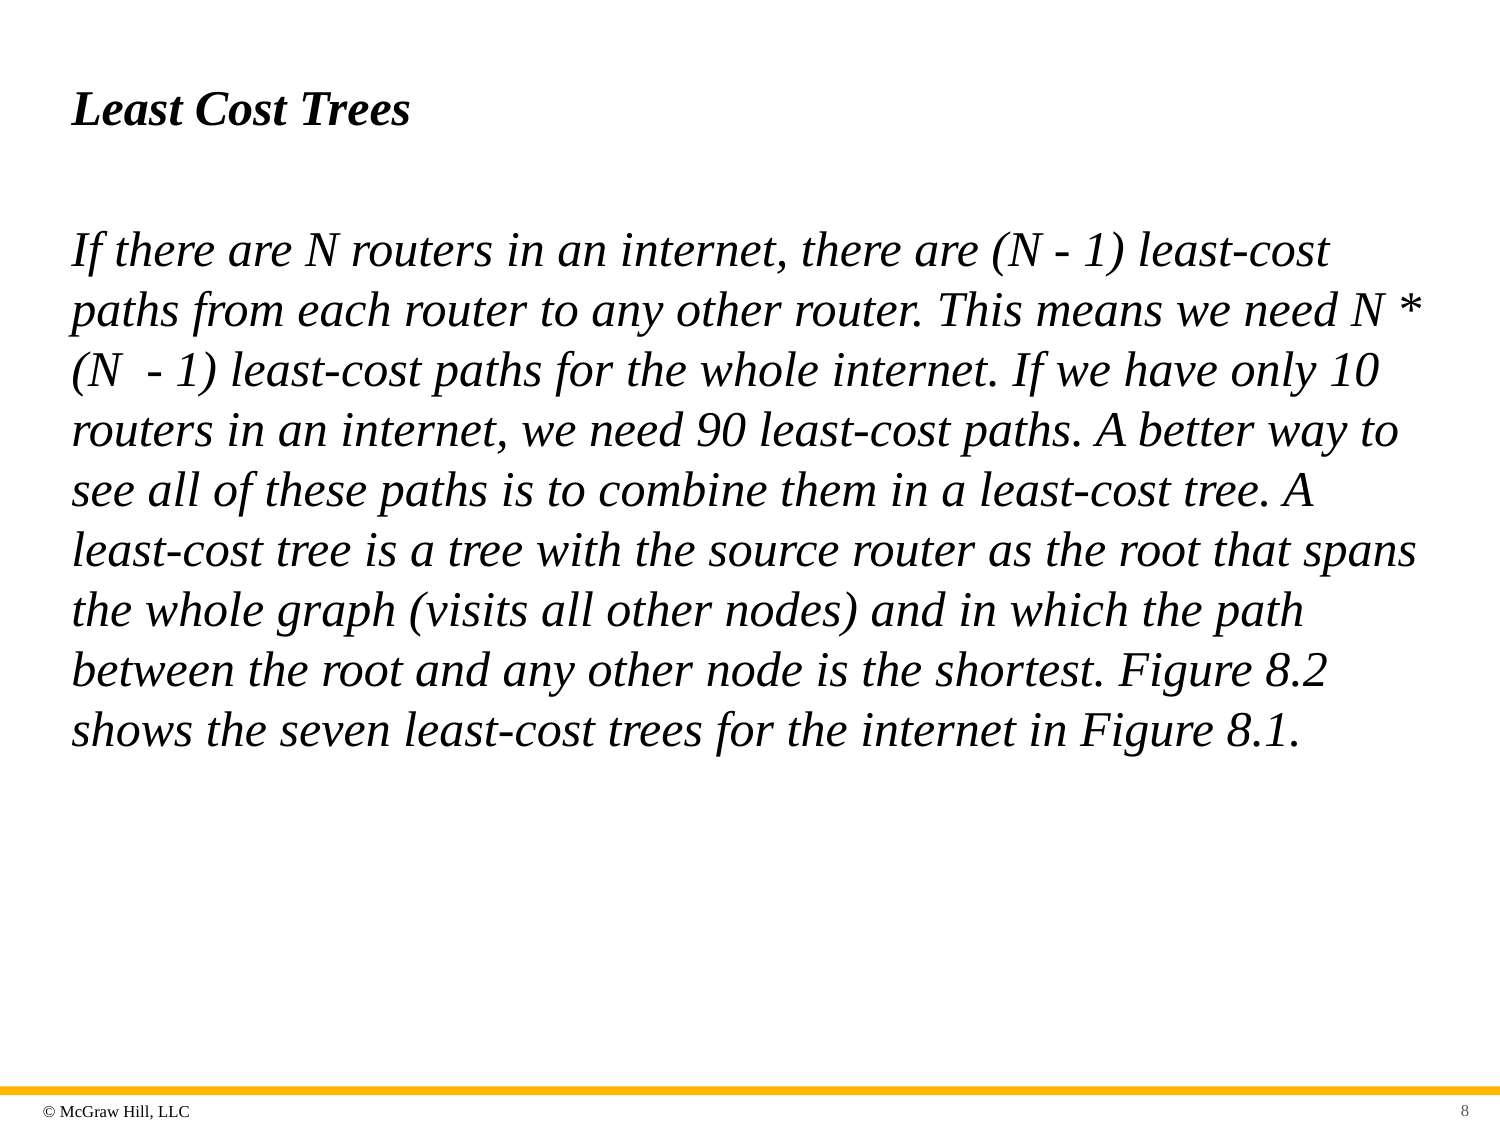

# Least Cost Trees
If there are N routers in an internet, there are (N - 1) least-cost paths from each router to any other router. This means we need N * (N  - 1) least-cost paths for the whole internet. If we have only 10 routers in an internet, we need 90 least-cost paths. A better way to see all of these paths is to combine them in a least-cost tree. A least-cost tree is a tree with the source router as the root that spans the whole graph (visits all other nodes) and in which the path between the root and any other node is the shortest. Figure 8.2 shows the seven least-cost trees for the internet in Figure 8.1.
8